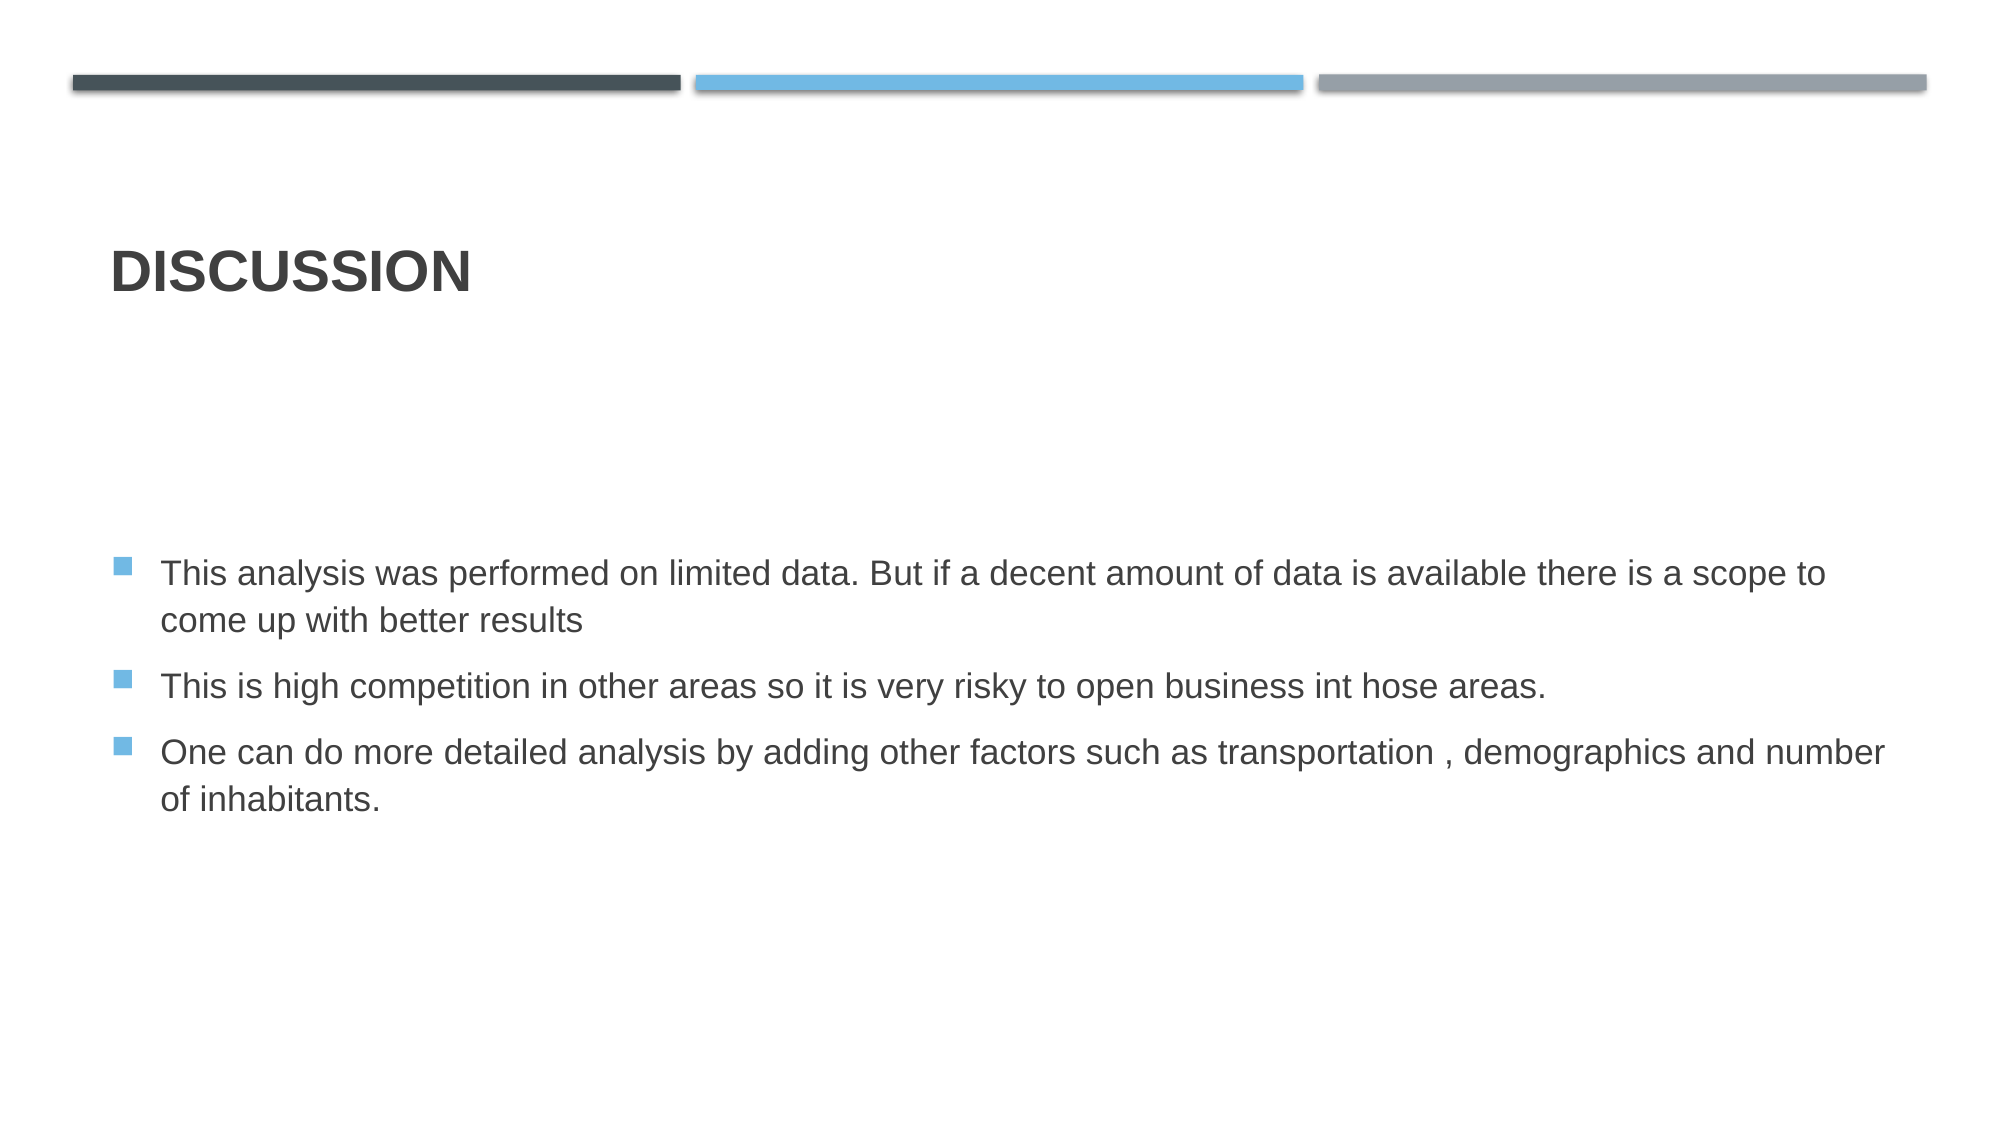

# Discussion
This analysis was performed on limited data. But if a decent amount of data is available there is a scope to come up with better results
This is high competition in other areas so it is very risky to open business int hose areas.
One can do more detailed analysis by adding other factors such as transportation , demographics and number of inhabitants.